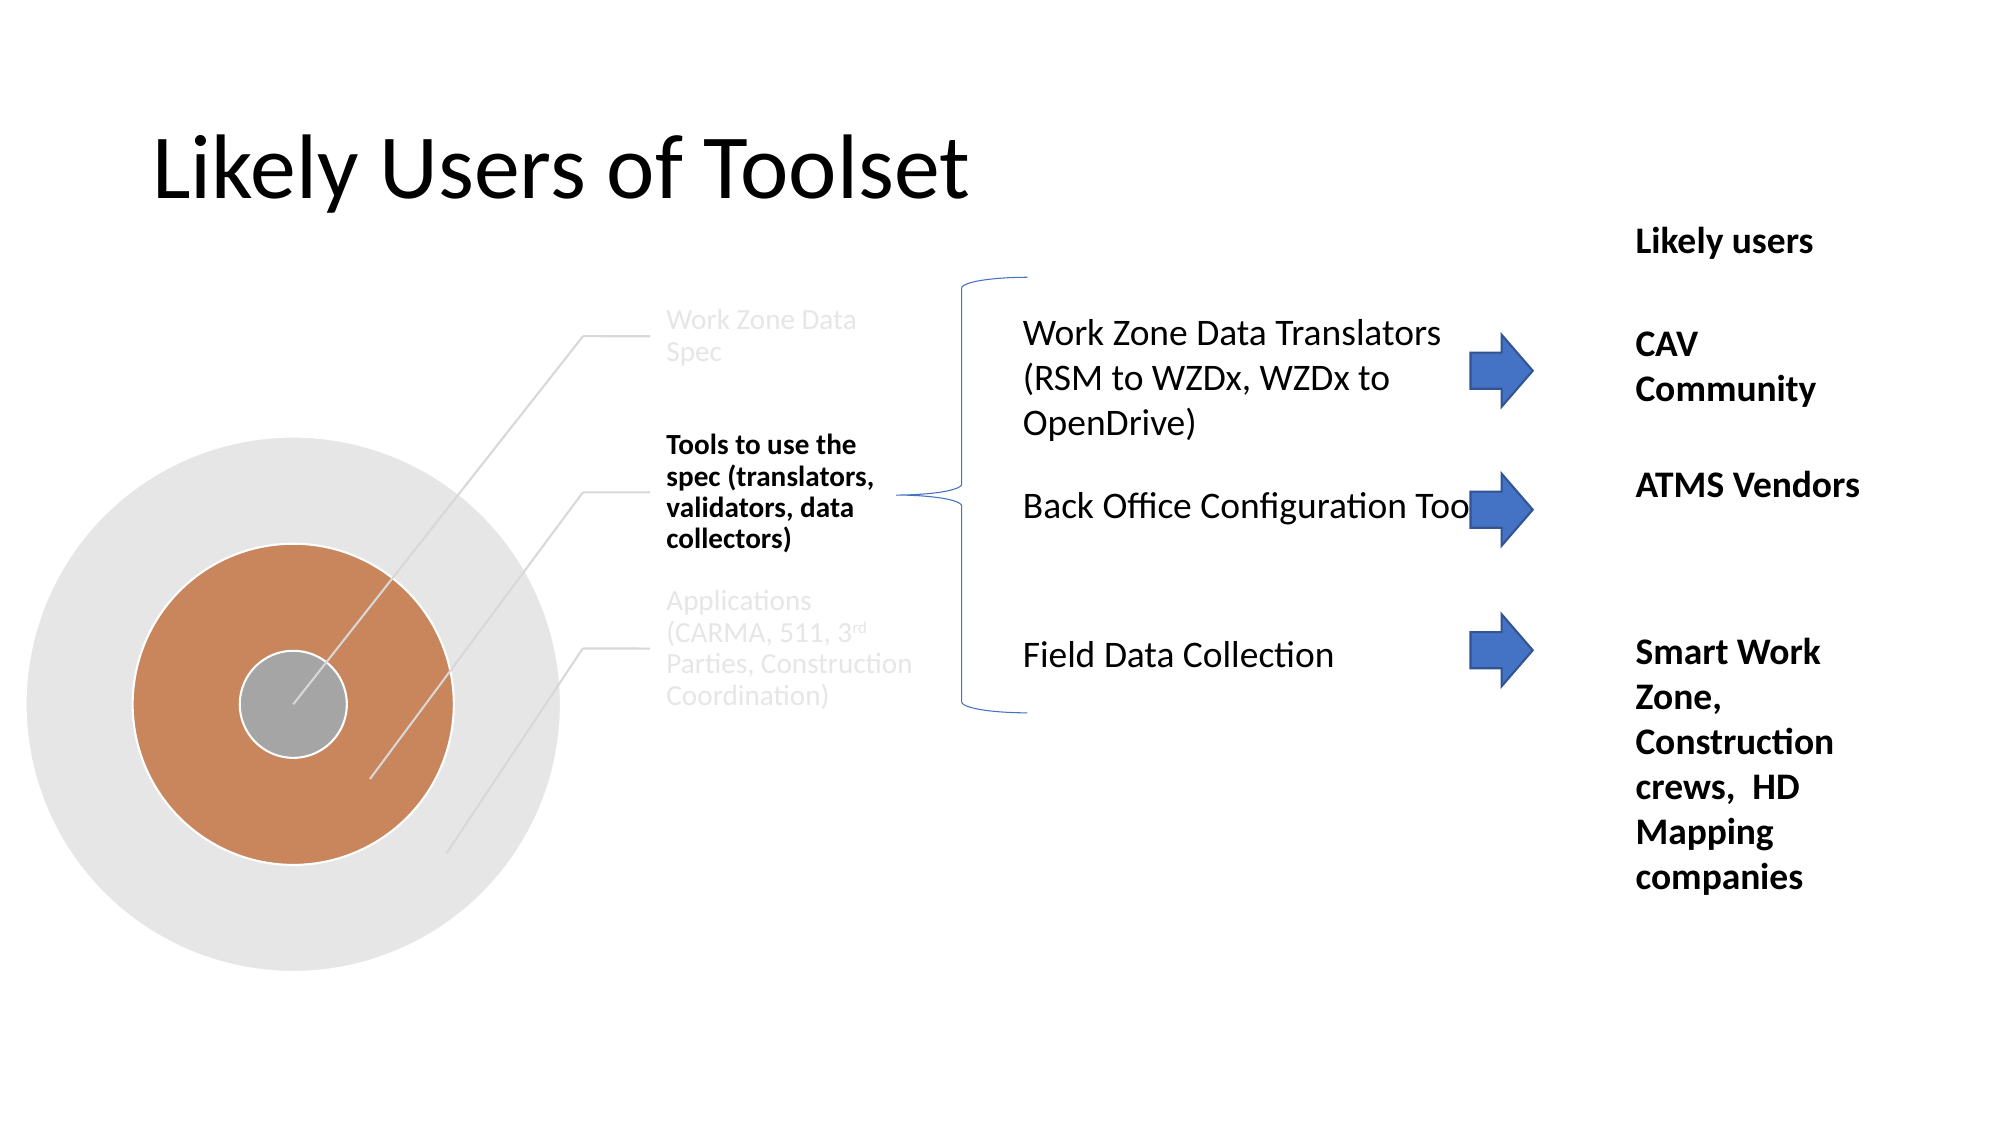

# Likely Users of Toolset
Likely users
Work Zone Data Spec
Tools to use the spec (translators, validators, data collectors)
Applications (CARMA, 511, 3rd Parties, Construction Coordination)

Work Zone Data Translators (RSM to WZDx, WZDx to OpenDrive)
CAV Community

ATMS Vendors
Back Office Configuration Tools

Smart Work Zone, Construction crews,  HD Mapping companies
Field Data Collection